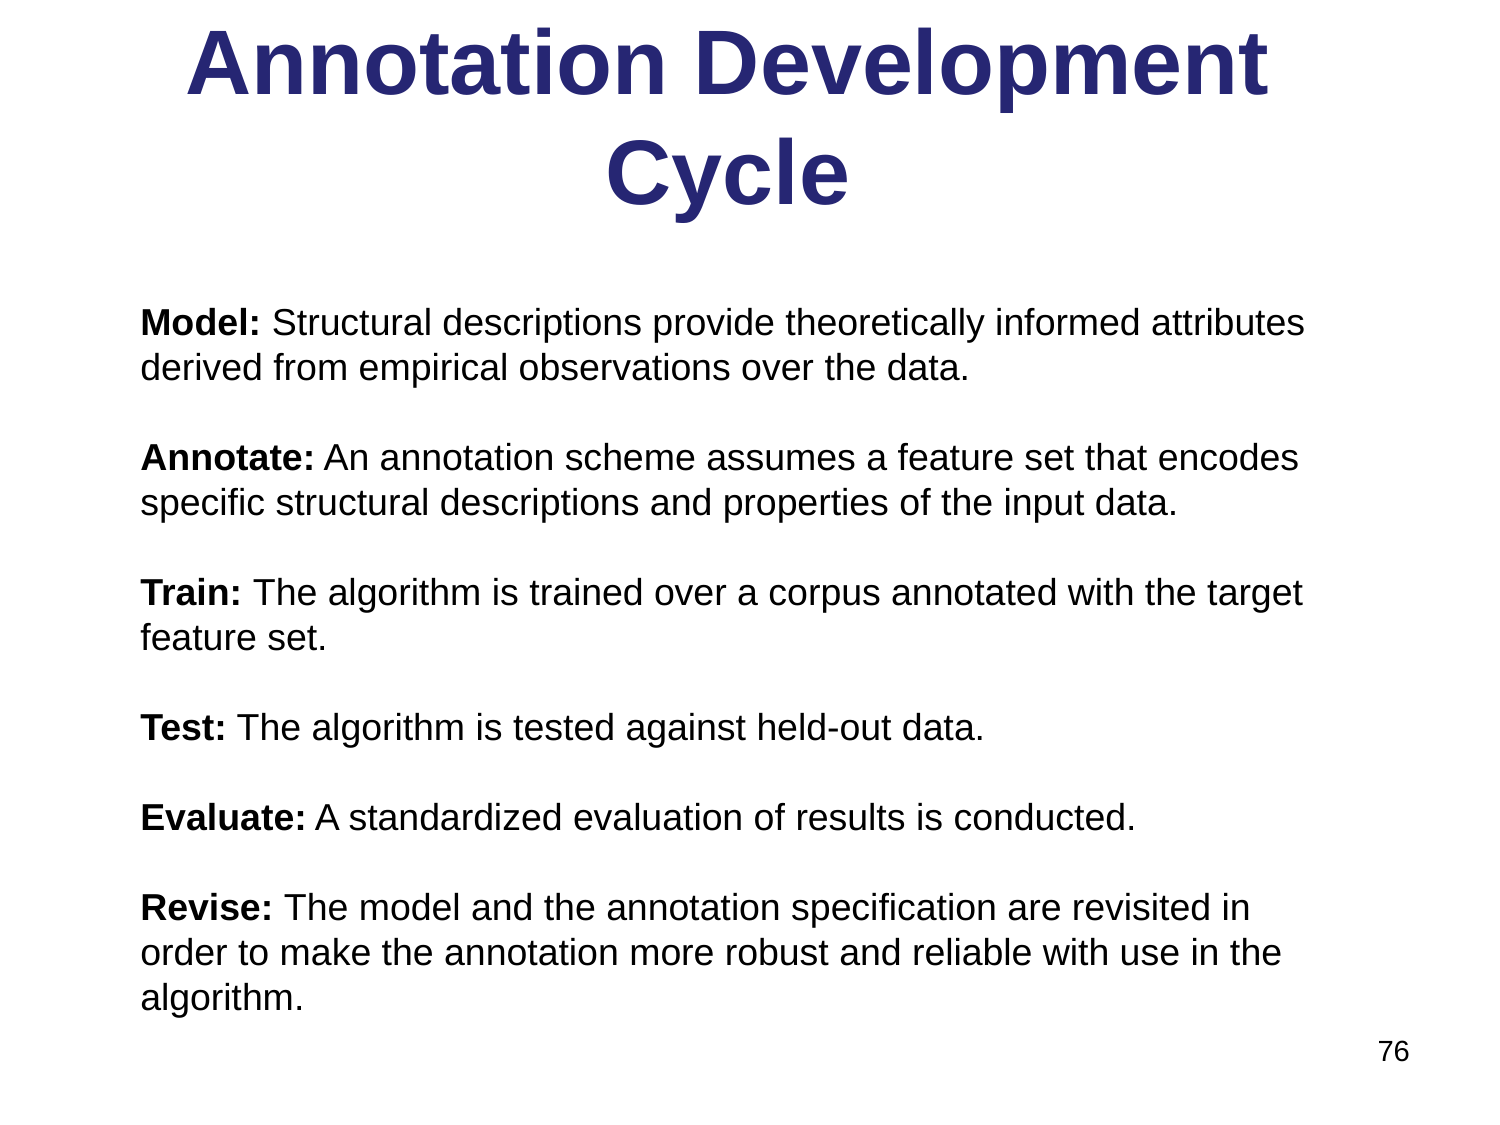

# Annotation Development Cycle

Model: Structural descriptions provide theoretically informed attributes derived from em­pirical observations over the data.

Annotate: An annotation scheme assumes a feature set that encodes specific structural de­scriptions and properties of the input data.

Train: The algorithm is trained over a corpus annotated with the target feature set.

Test: The algorithm is tested against held-out data.

Evaluate: A standardized evaluation of results is conducted.

Revise: The model and the annotation specification are revisited in order to make the an­notation more robust and reliable with use in the algorithm.

76